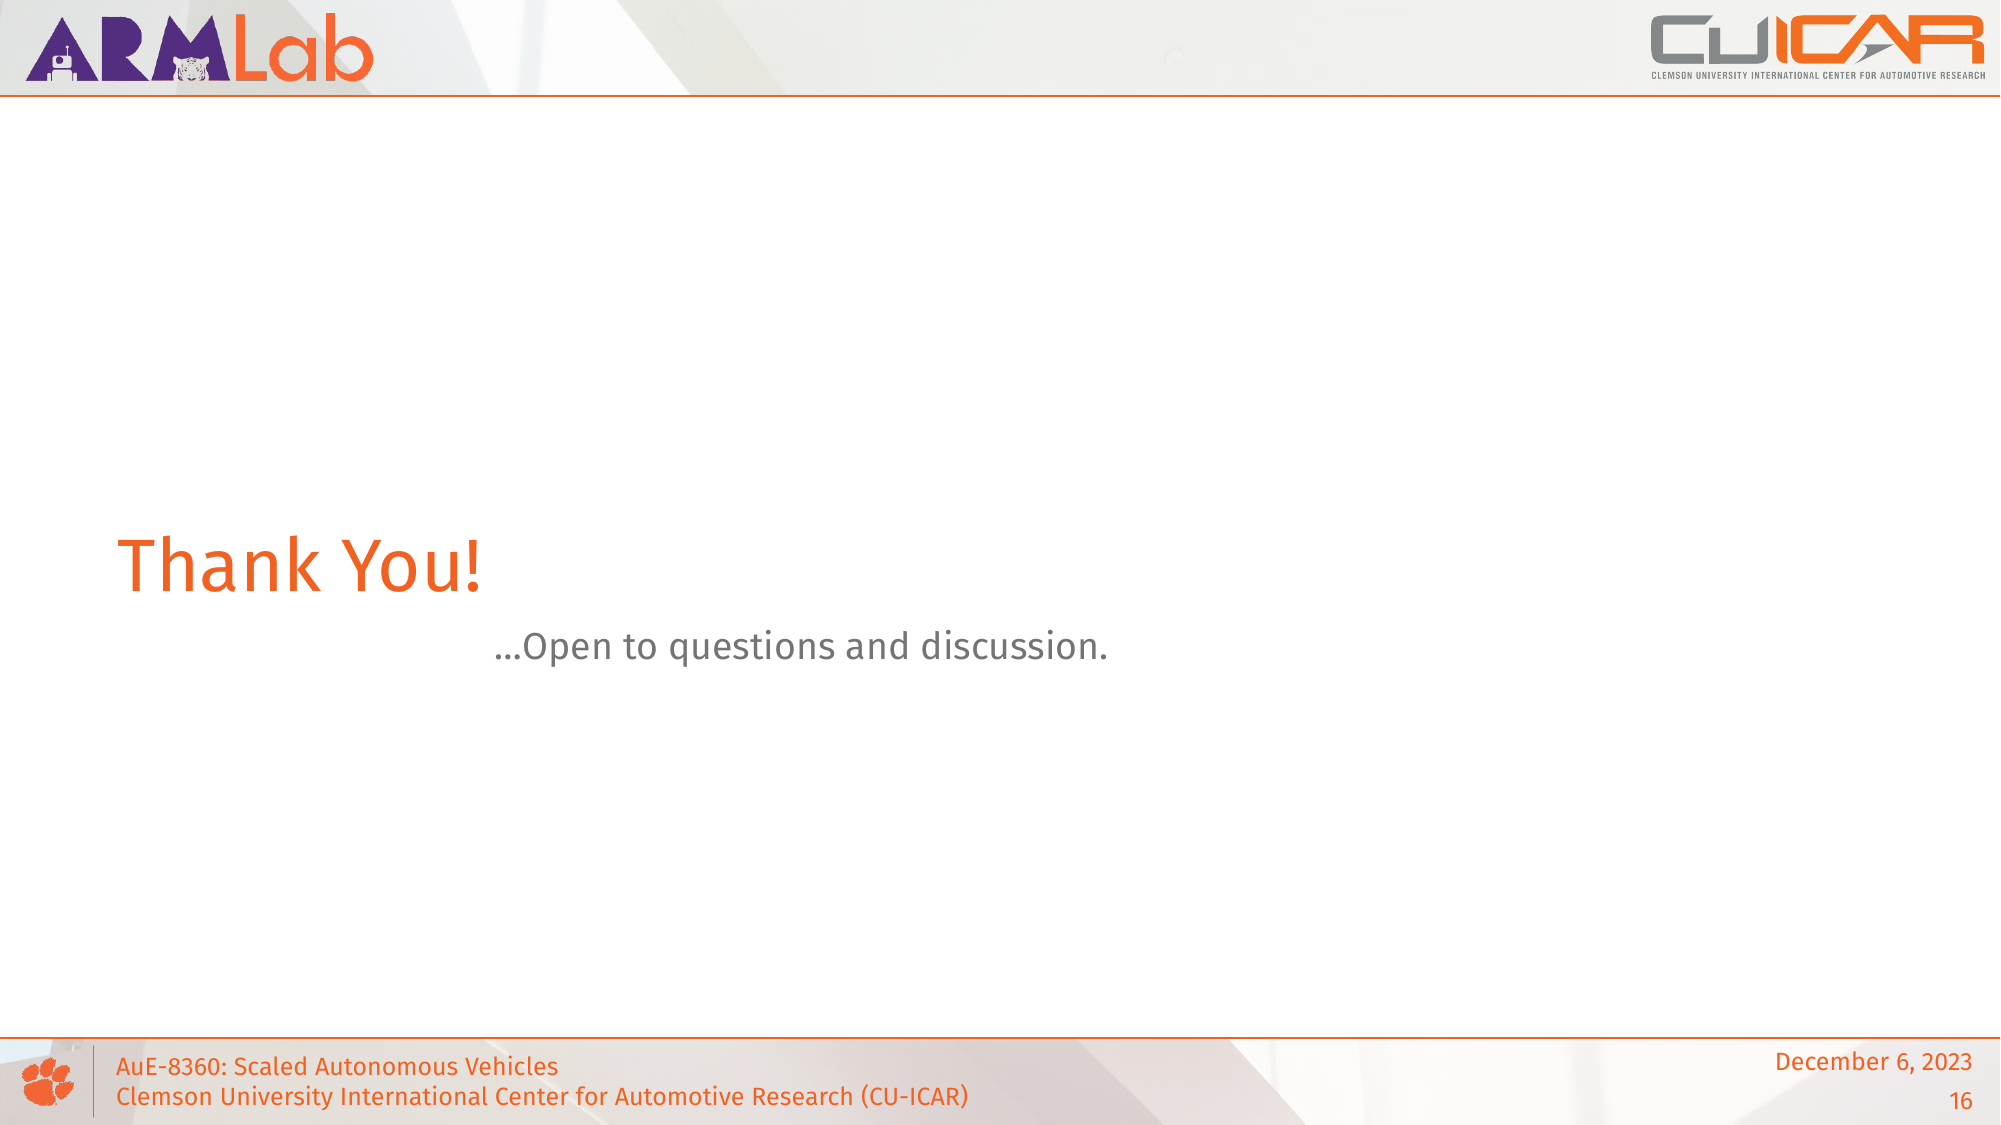

# Thank You!
		…Open to questions and discussion.
December 6, 2023
16